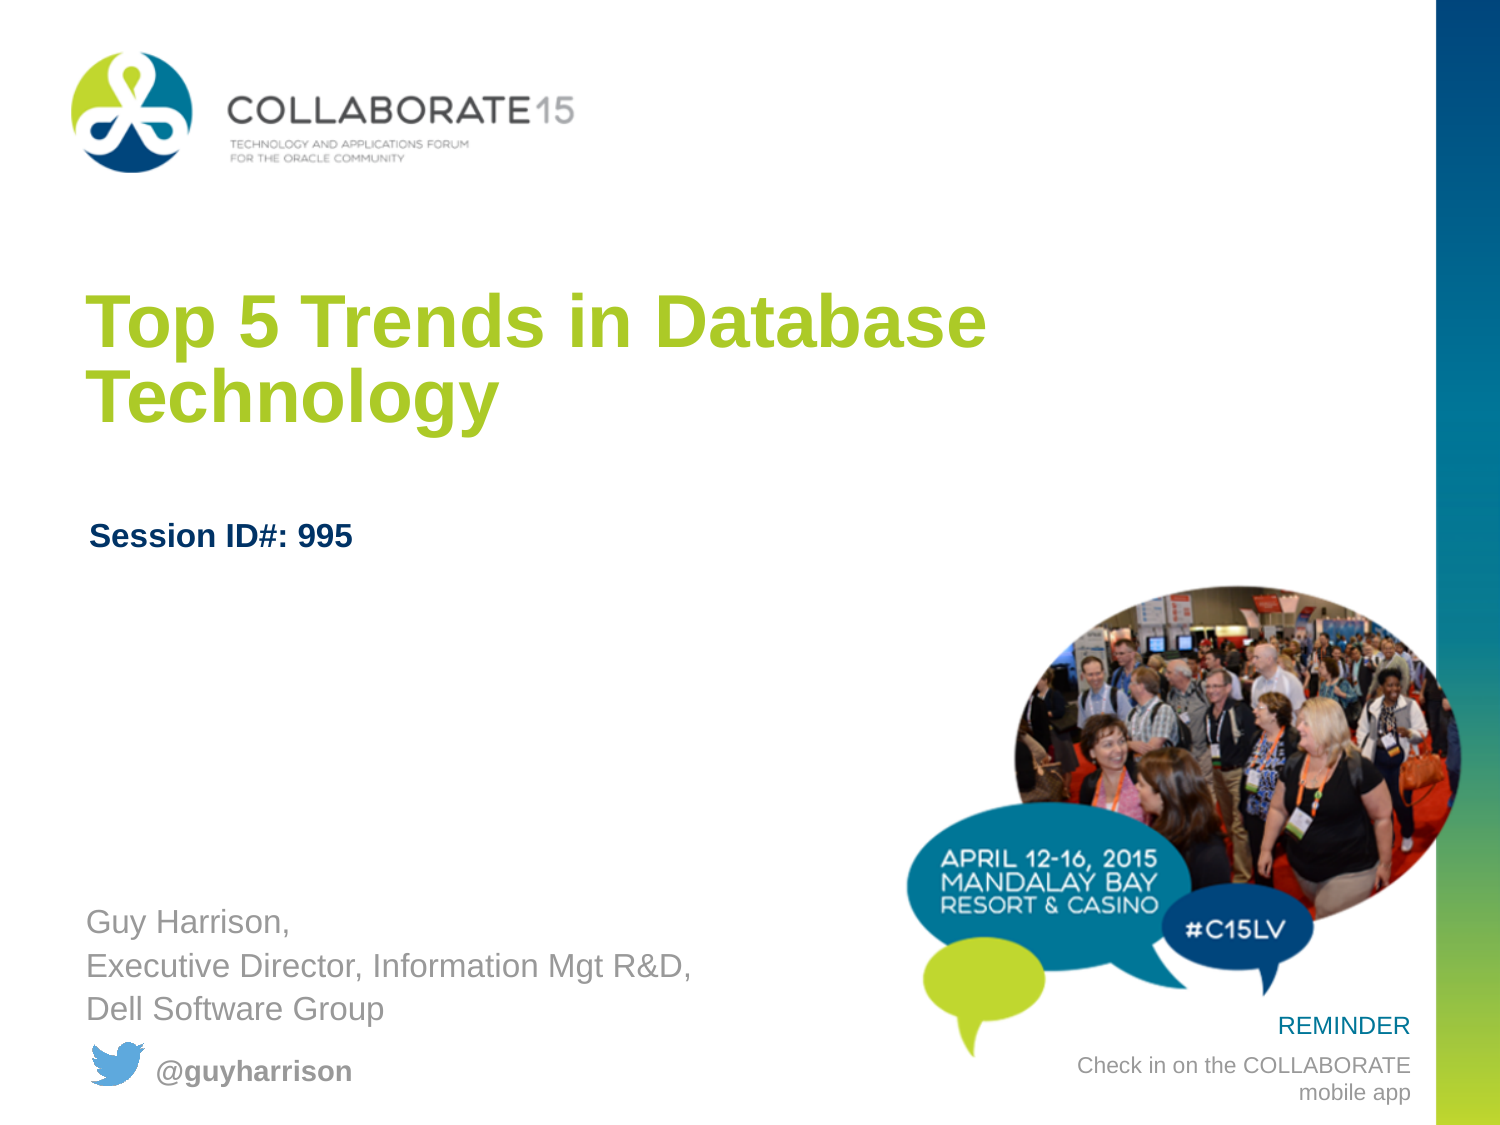

# Top 5 Trends in Database Technology

Session ID#: 995

Guy Harrison,
Executive Director, Information Mgt R&D,
Dell Software Group
@guyharrison